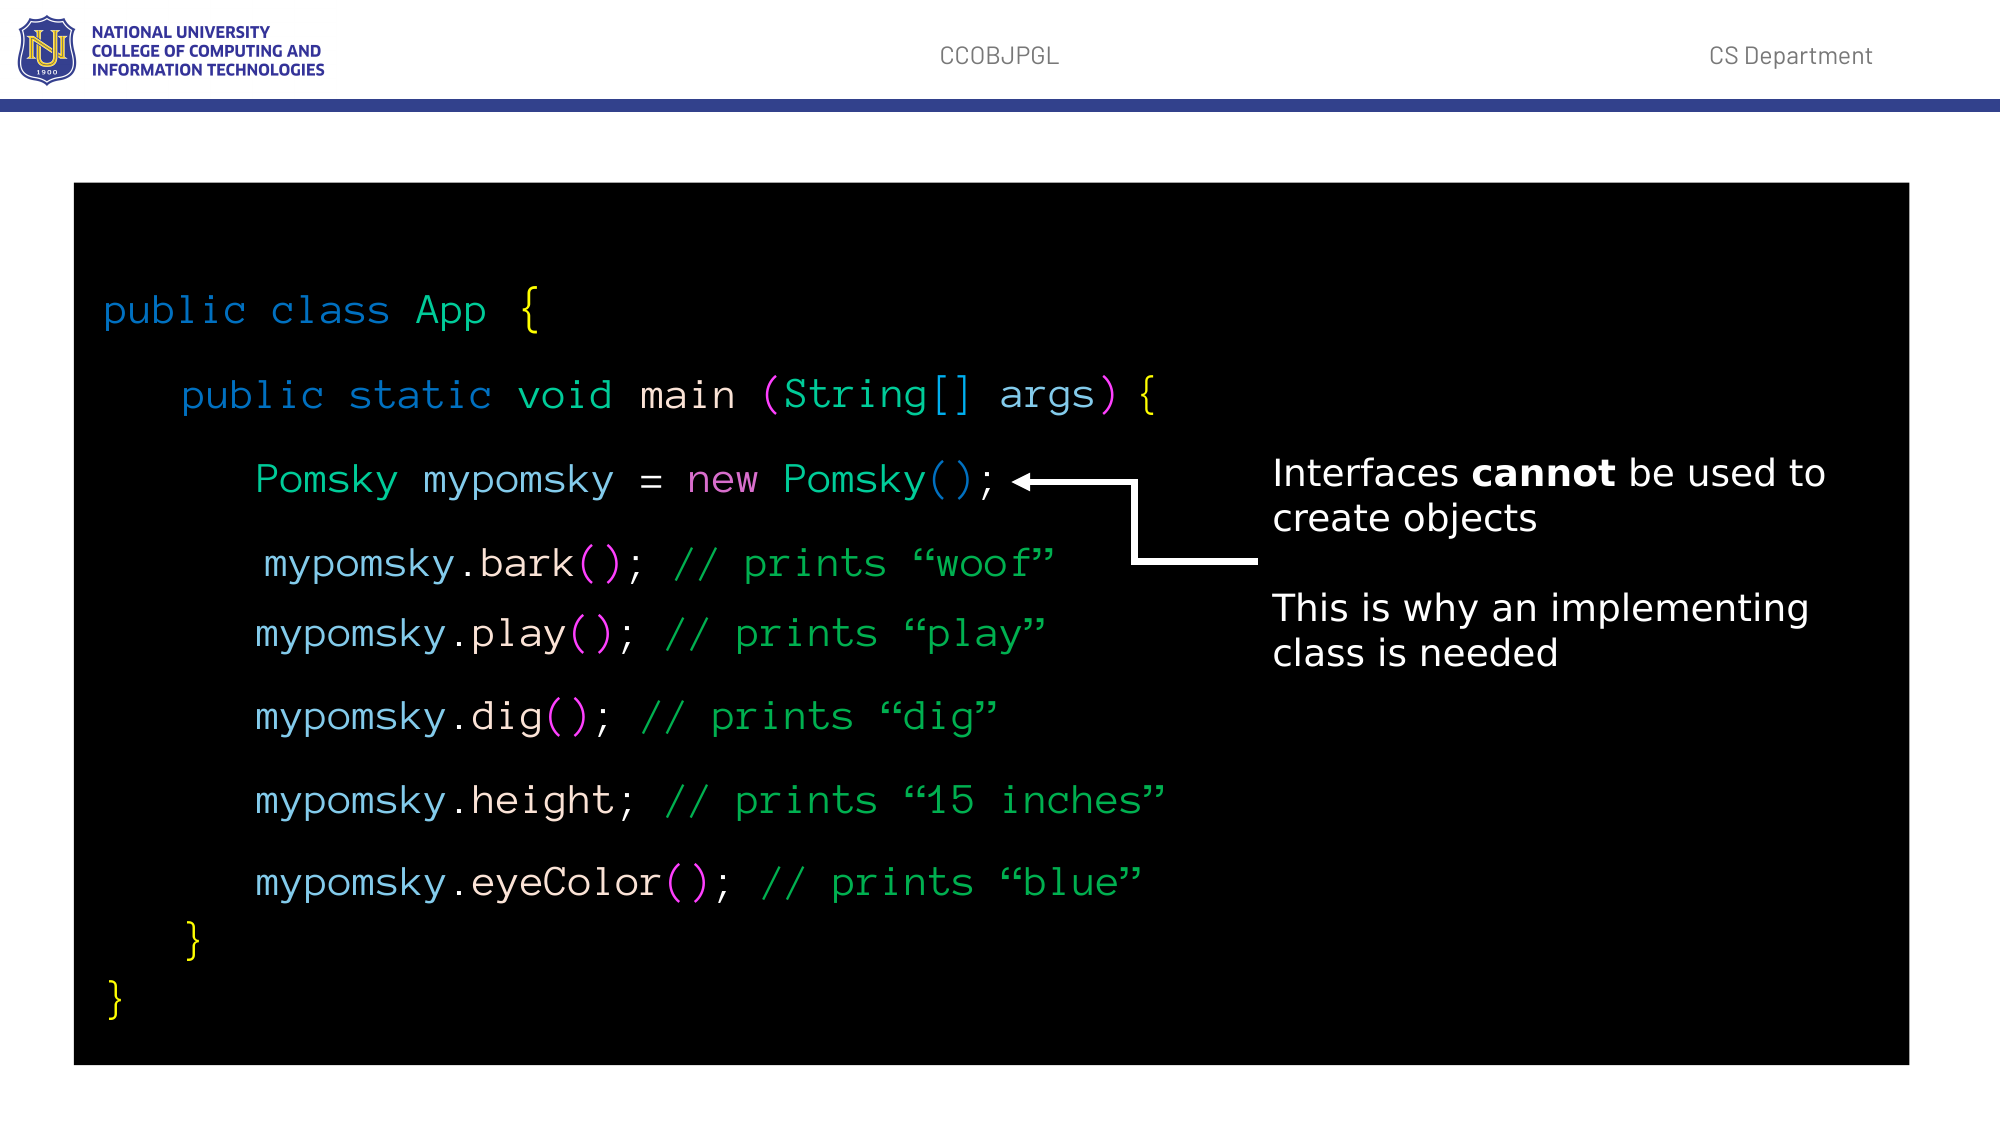

{
public class App
(String[] args)
{
public static void
main
Pomsky mypomsky = new Pomsky();
Interfaces cannot be used to create objects

This is why an implementing class is needed
mypomsky.bark(); // prints “woof”
mypomsky.play(); // prints “play”
mypomsky.dig(); // prints “dig”
mypomsky.height; // prints “15 inches”
mypomsky.eyeColor(); // prints “blue”
}
}